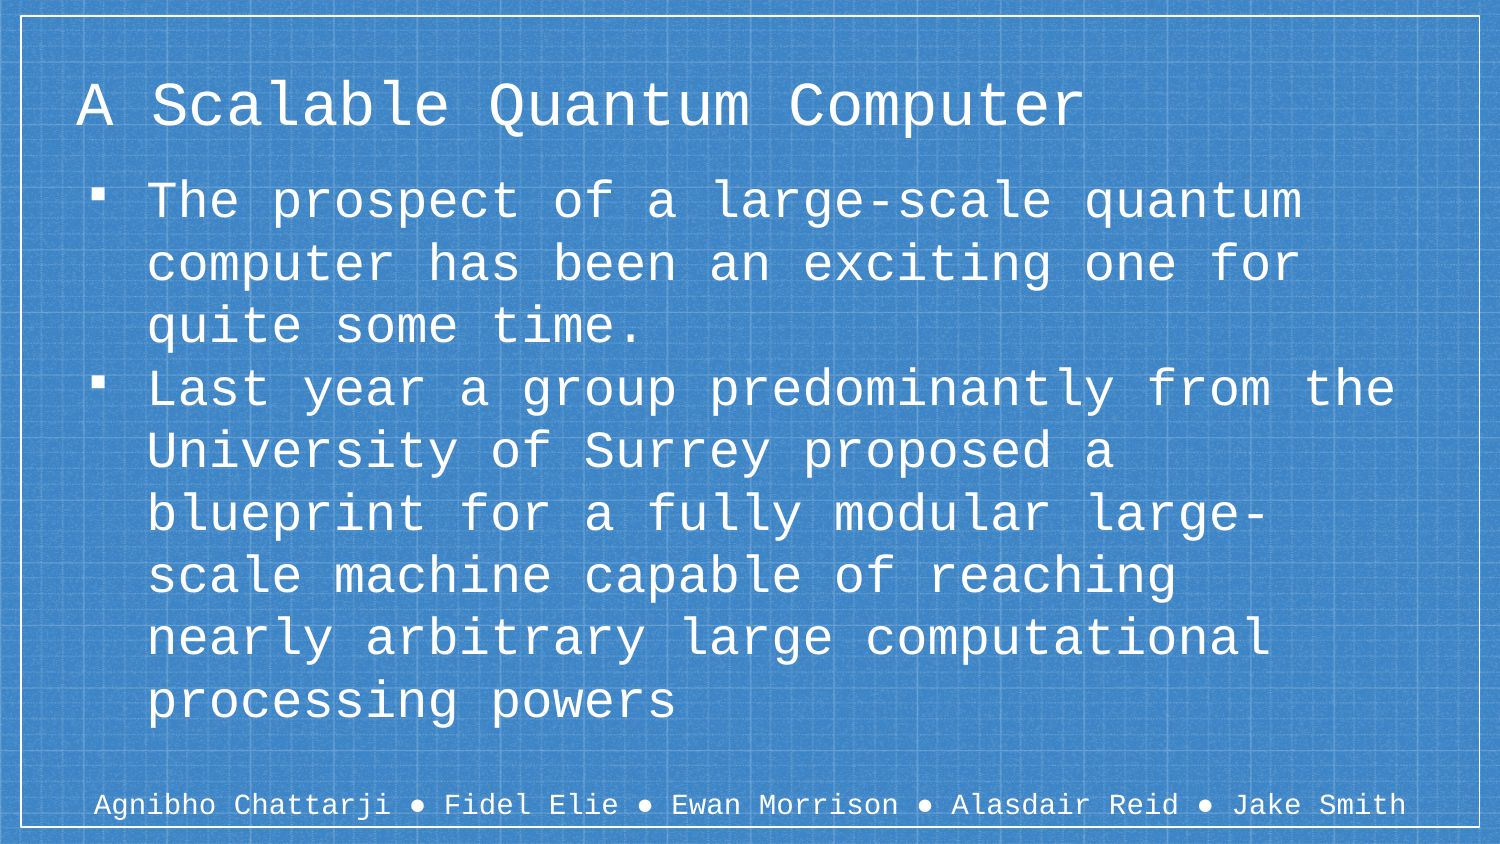

# A Scalable Quantum Computer
The prospect of a large-scale quantum computer has been an exciting one for quite some time.
Last year a group predominantly from the University of Surrey proposed a blueprint for a fully modular large-scale machine capable of reaching  nearly arbitrary large computational processing powers
Agnibho Chattarji ● Fidel Elie ● Ewan Morrison ● Alasdair Reid ● Jake Smith